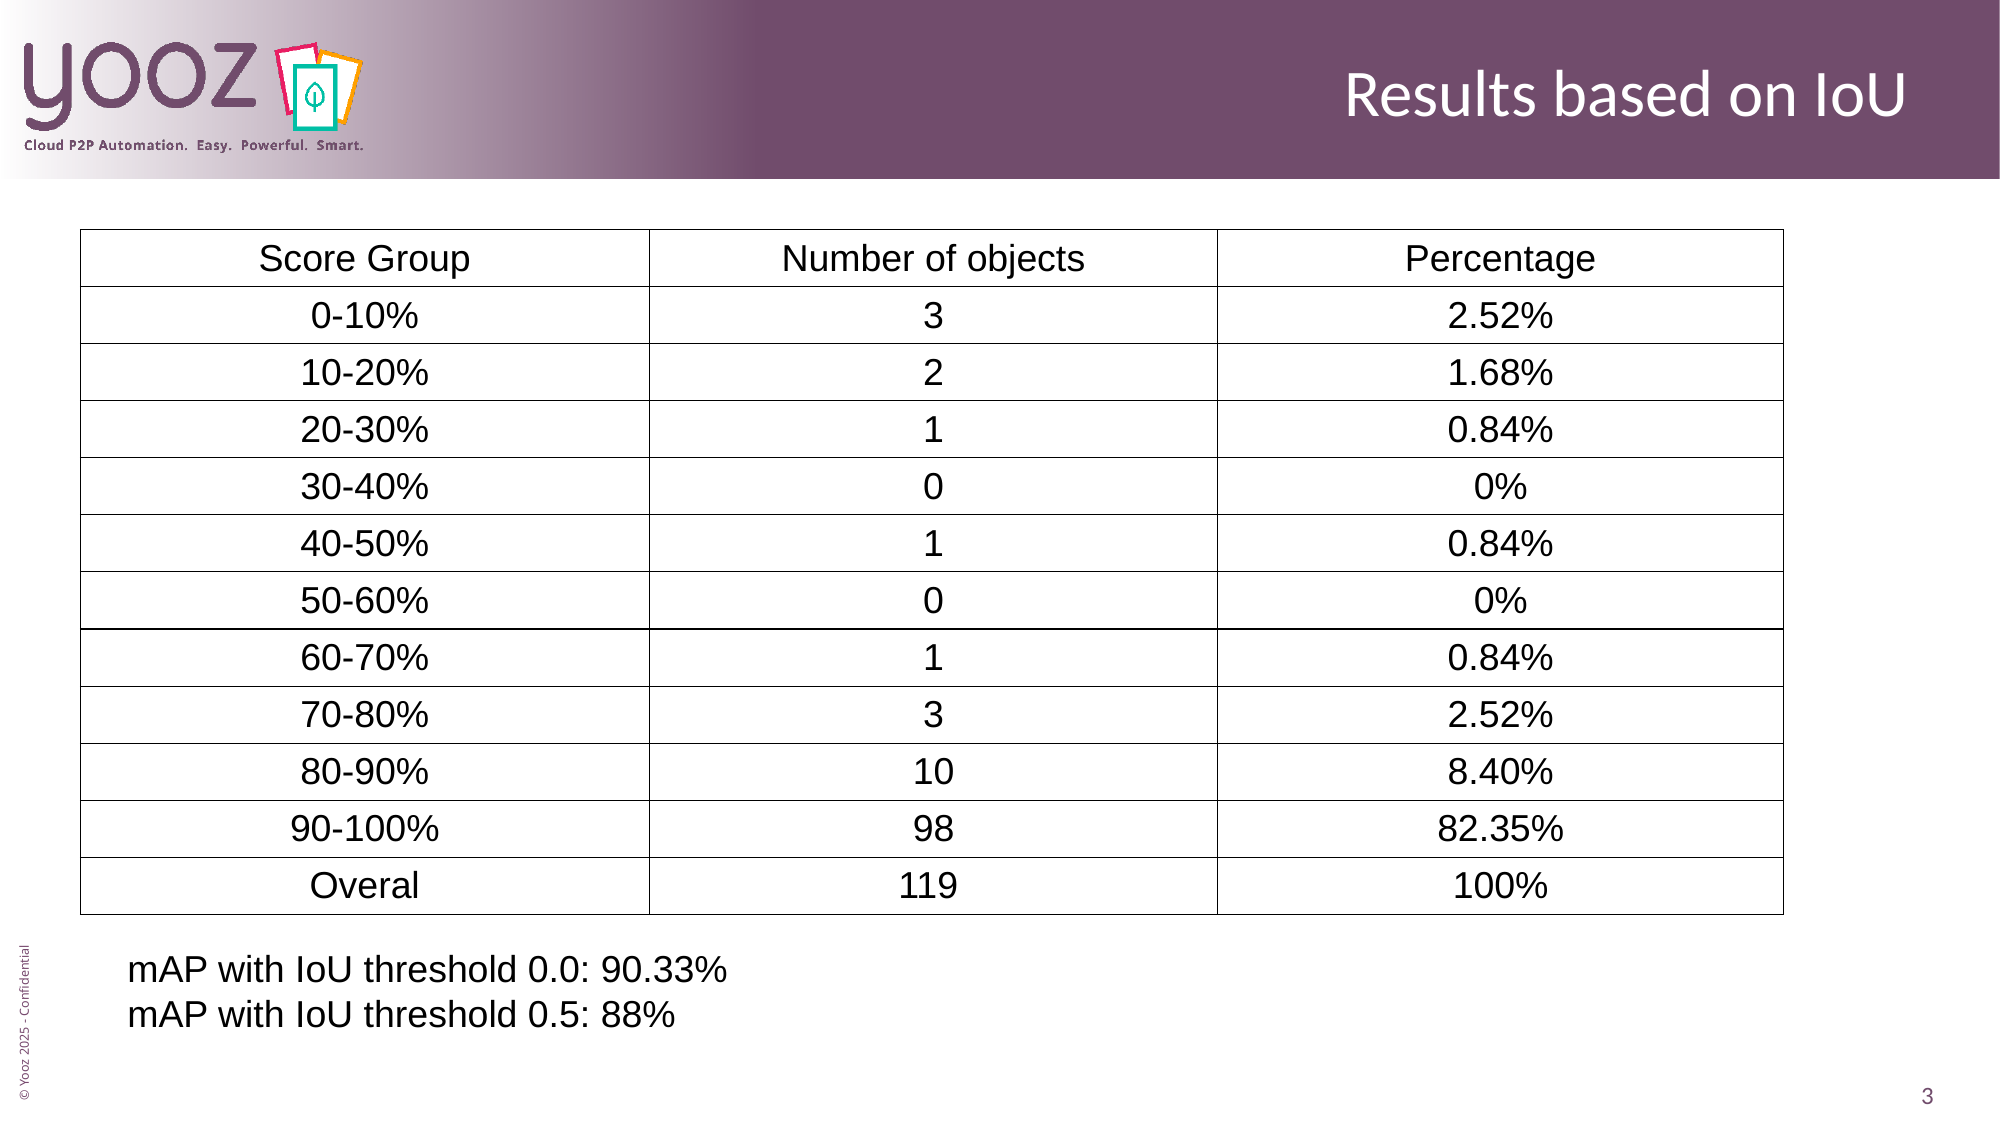

# Results based on IoU
| Score Group | Number of objects | Percentage |
| --- | --- | --- |
| 0-10% | 3 | 2.52% |
| 10-20% | 2 | 1.68% |
| 20-30% | 1 | 0.84% |
| 30-40% | 0 | 0% |
| 40-50% | 1 | 0.84% |
| 50-60% | 0 | 0% |
| 60-70% | 1 | 0.84% |
| 70-80% | 3 | 2.52% |
| 80-90% | 10 | 8.40% |
| 90-100% | 98 | 82.35% |
| Overal | 119 | 100% |
mAP with IoU threshold 0.0: 90.33%
mAP with IoU threshold 0.5: 88%